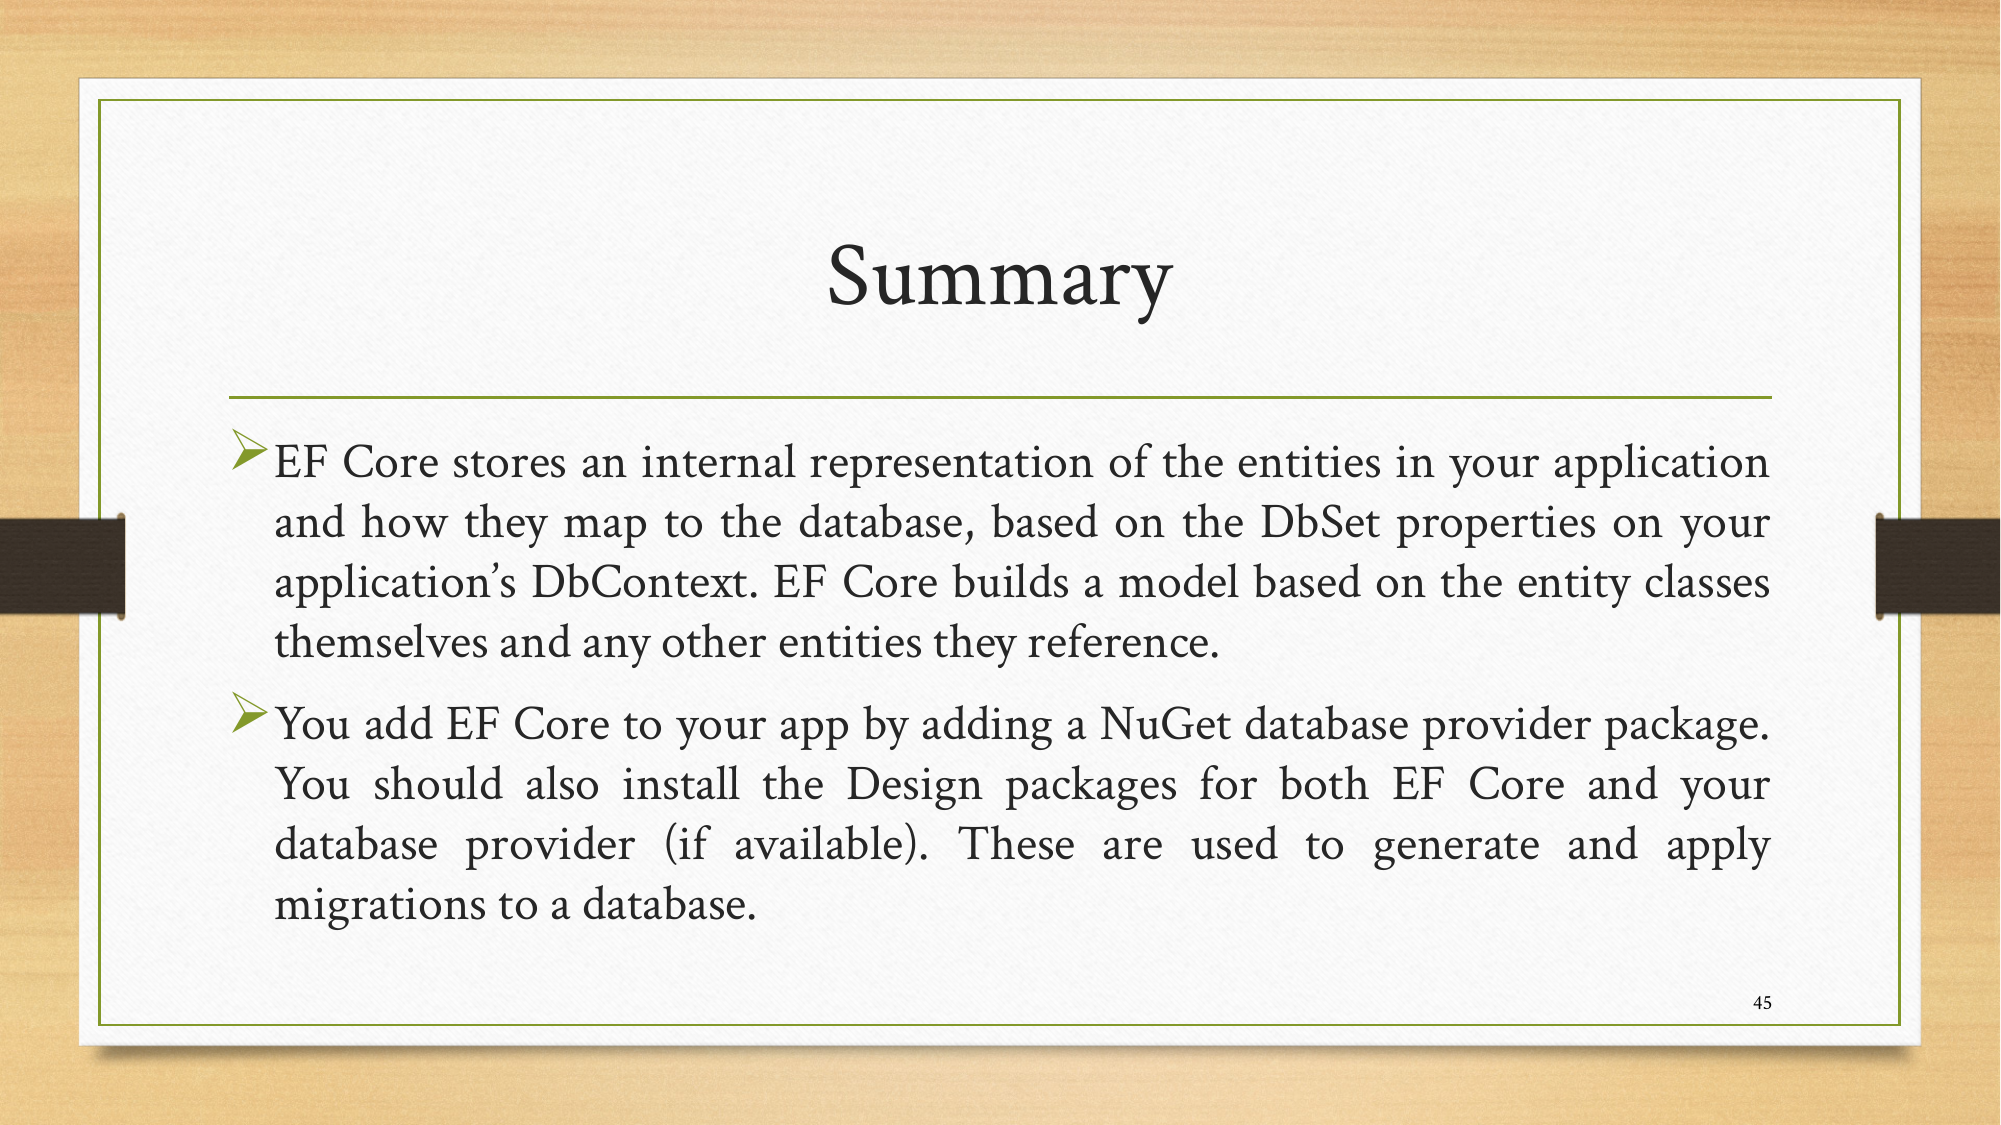

# Summary
EF Core stores an internal representation of the entities in your application and how they map to the database, based on the DbSet properties on your application’s DbContext. EF Core builds a model based on the entity classes themselves and any other entities they reference.
You add EF Core to your app by adding a NuGet database provider package. You should also install the Design packages for both EF Core and your database provider (if available). These are used to generate and apply migrations to a database.
45